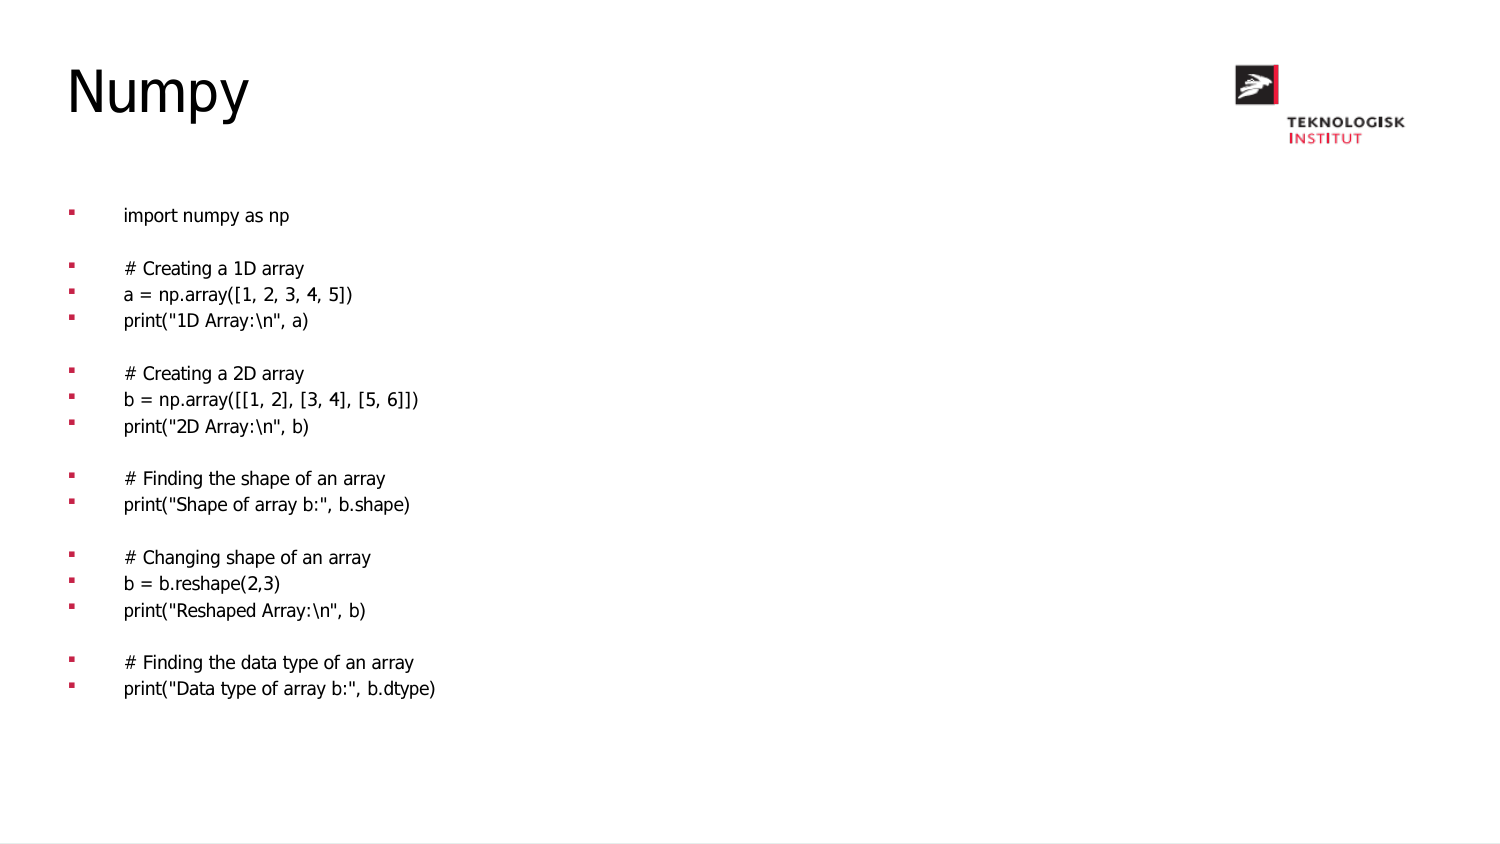

Numpy
import numpy as np

# Creating a 1D array
a = np.array([1, 2, 3, 4, 5])
print("1D Array:\n", a)

# Creating a 2D array
b = np.array([[1, 2], [3, 4], [5, 6]])
print("2D Array:\n", b)

# Finding the shape of an array
print("Shape of array b:", b.shape)

# Changing shape of an array
b = b.reshape(2,3)
print("Reshaped Array:\n", b)

# Finding the data type of an array
print("Data type of array b:", b.dtype)